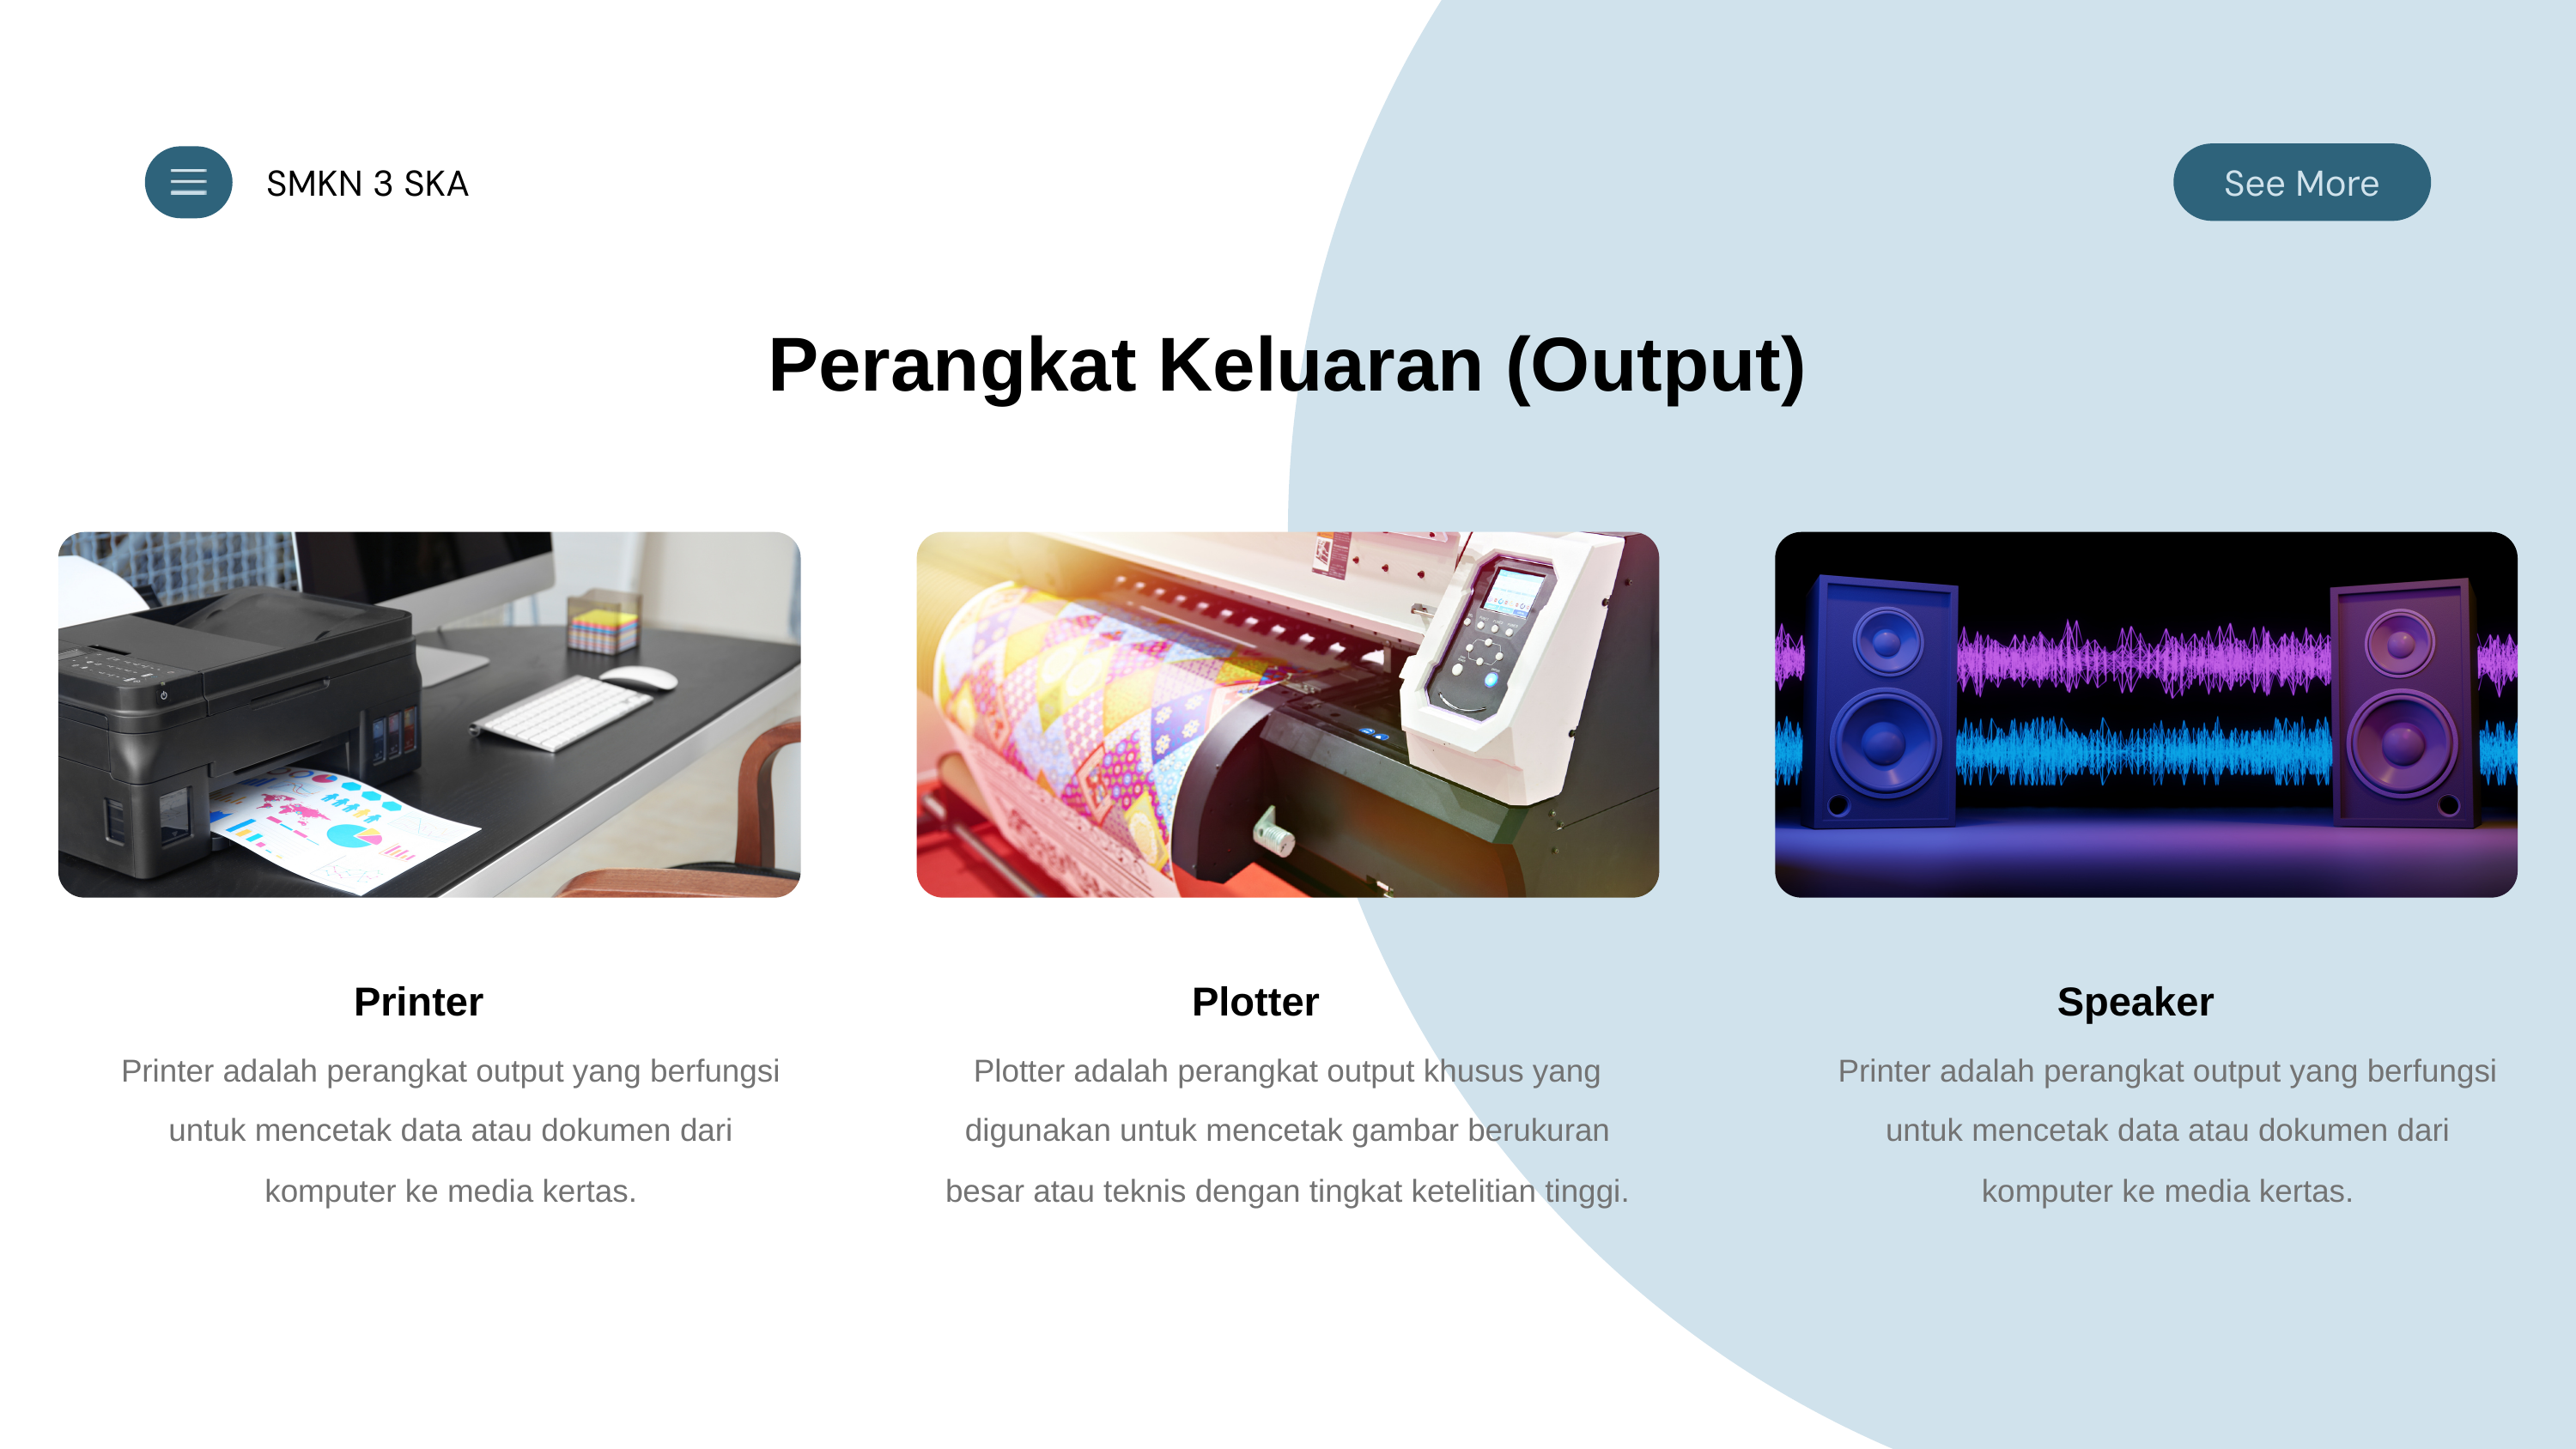

SMKN 3 SKA
See More

Perangkat Keluaran (Output)

Printer
Plotter
Speaker
Printer adalah perangkat output yang berfungsi untuk mencetak data atau dokumen dari komputer ke media kertas.
Plotter adalah perangkat output khusus yang digunakan untuk mencetak gambar berukuran besar atau teknis dengan tingkat ketelitian tinggi.
Printer adalah perangkat output yang berfungsi untuk mencetak data atau dokumen dari komputer ke media kertas.